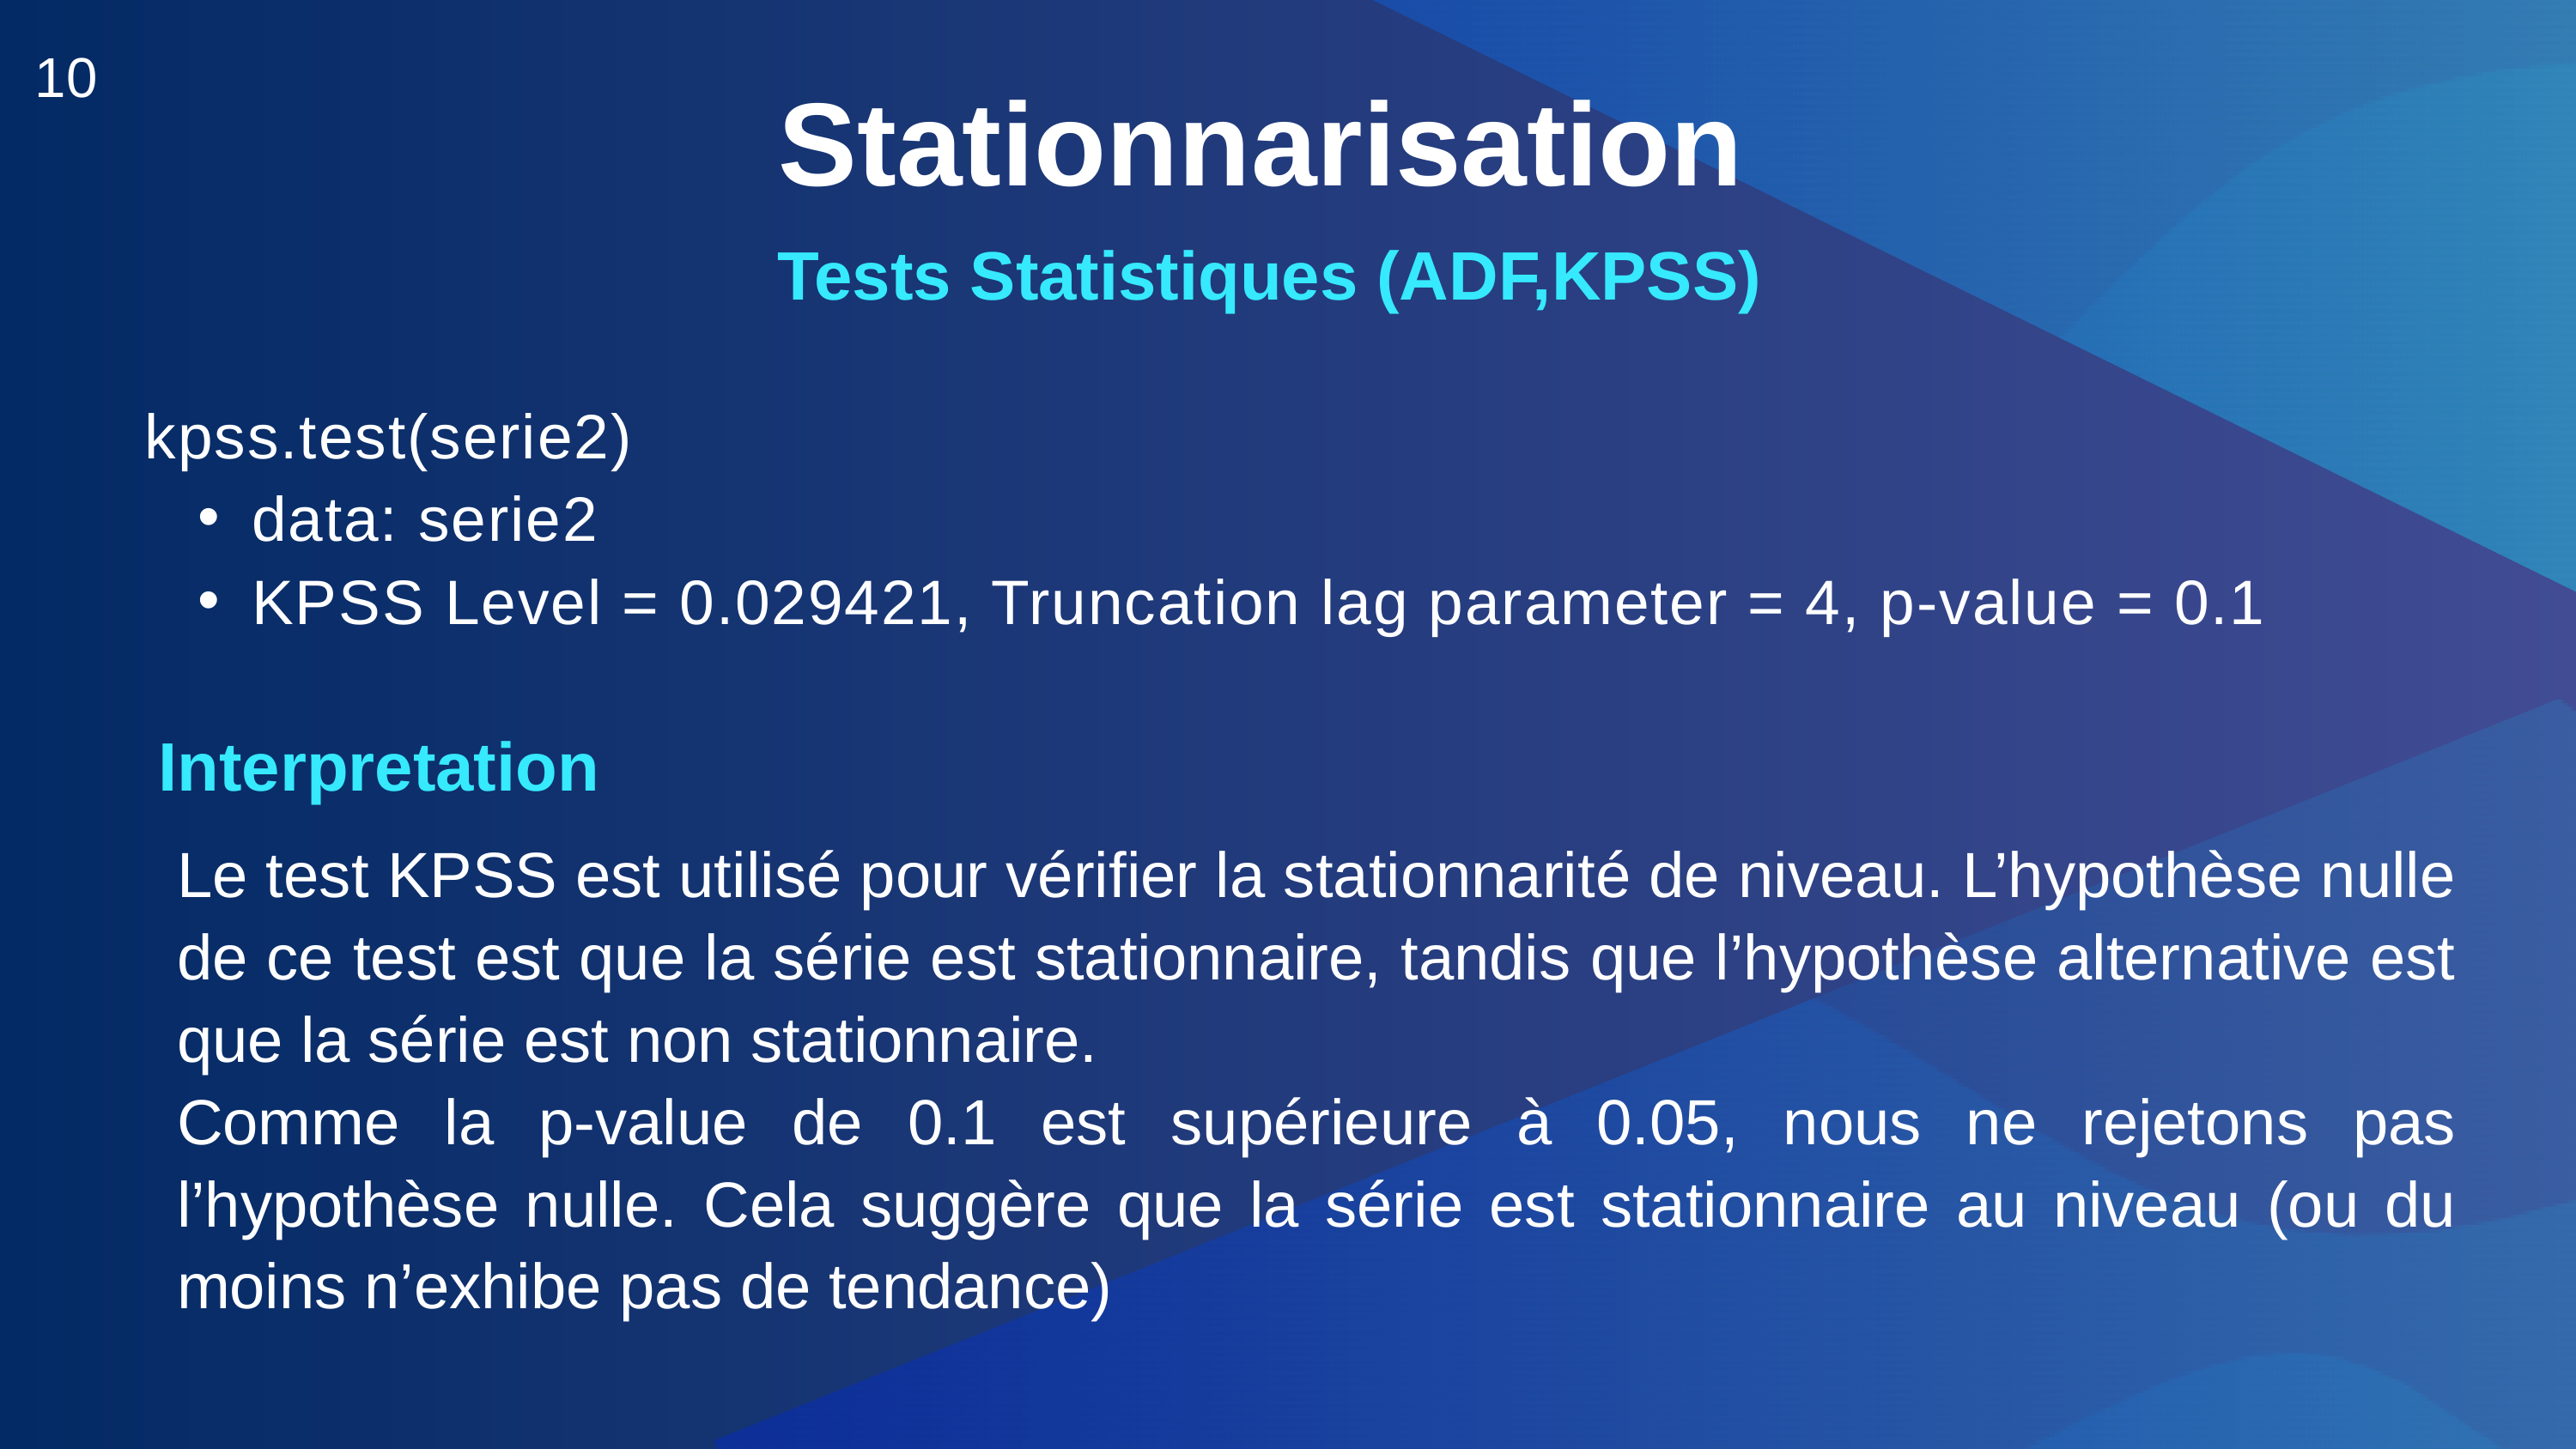

10
Stationnarisation
Tests Statistiques (ADF,KPSS)
kpss.test(serie2)
data: serie2
KPSS Level = 0.029421, Truncation lag parameter = 4, p-value = 0.1
Interpretation
Le test KPSS est utilisé pour vérifier la stationnarité de niveau. L’hypothèse nulle de ce test est que la série est stationnaire, tandis que l’hypothèse alternative est que la série est non stationnaire.
Comme la p-value de 0.1 est supérieure à 0.05, nous ne rejetons pas l’hypothèse nulle. Cela suggère que la série est stationnaire au niveau (ou du moins n’exhibe pas de tendance)